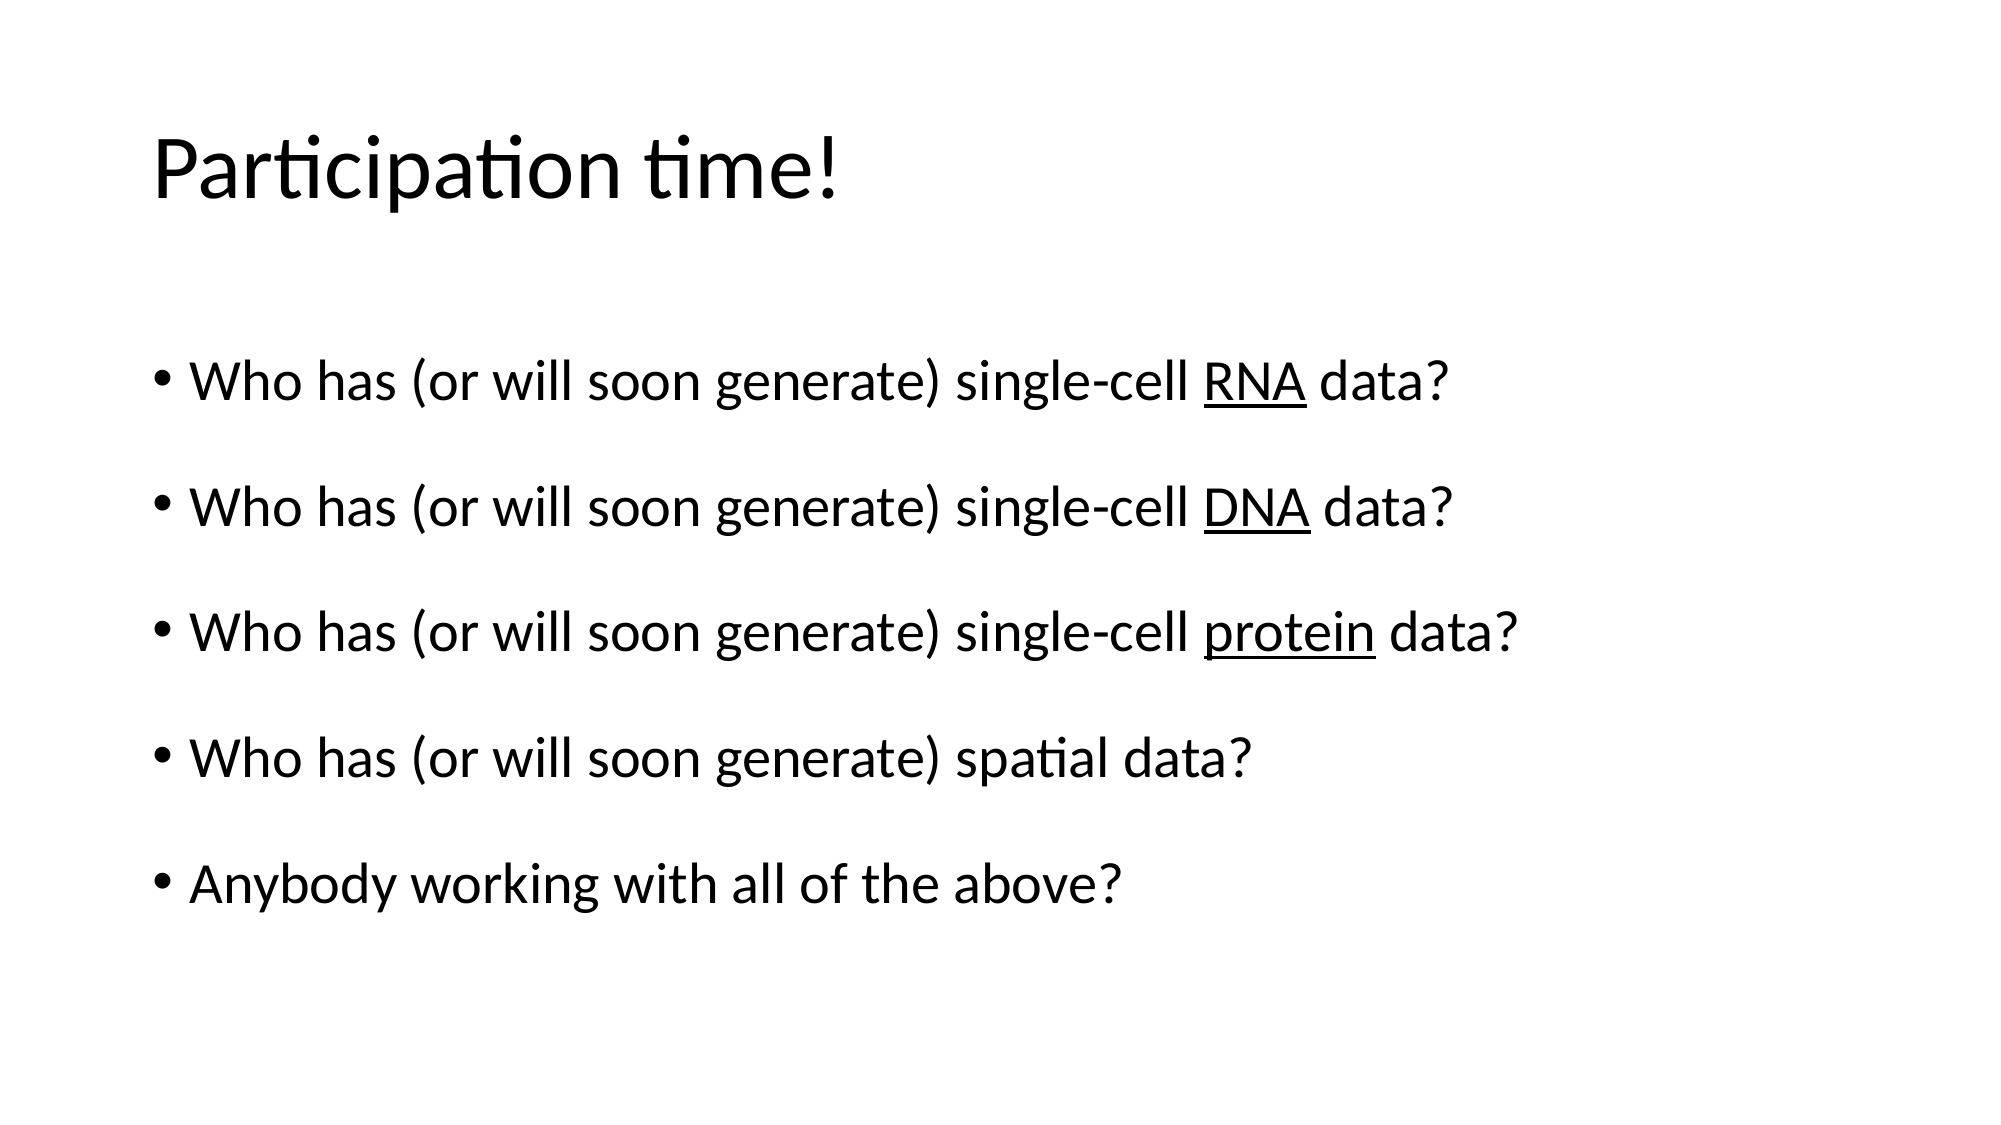

# Participation time!
Who has (or will soon generate) single-cell RNA data?
Who has (or will soon generate) single-cell DNA data?
Who has (or will soon generate) single-cell protein data?
Who has (or will soon generate) spatial data?
Anybody working with all of the above?